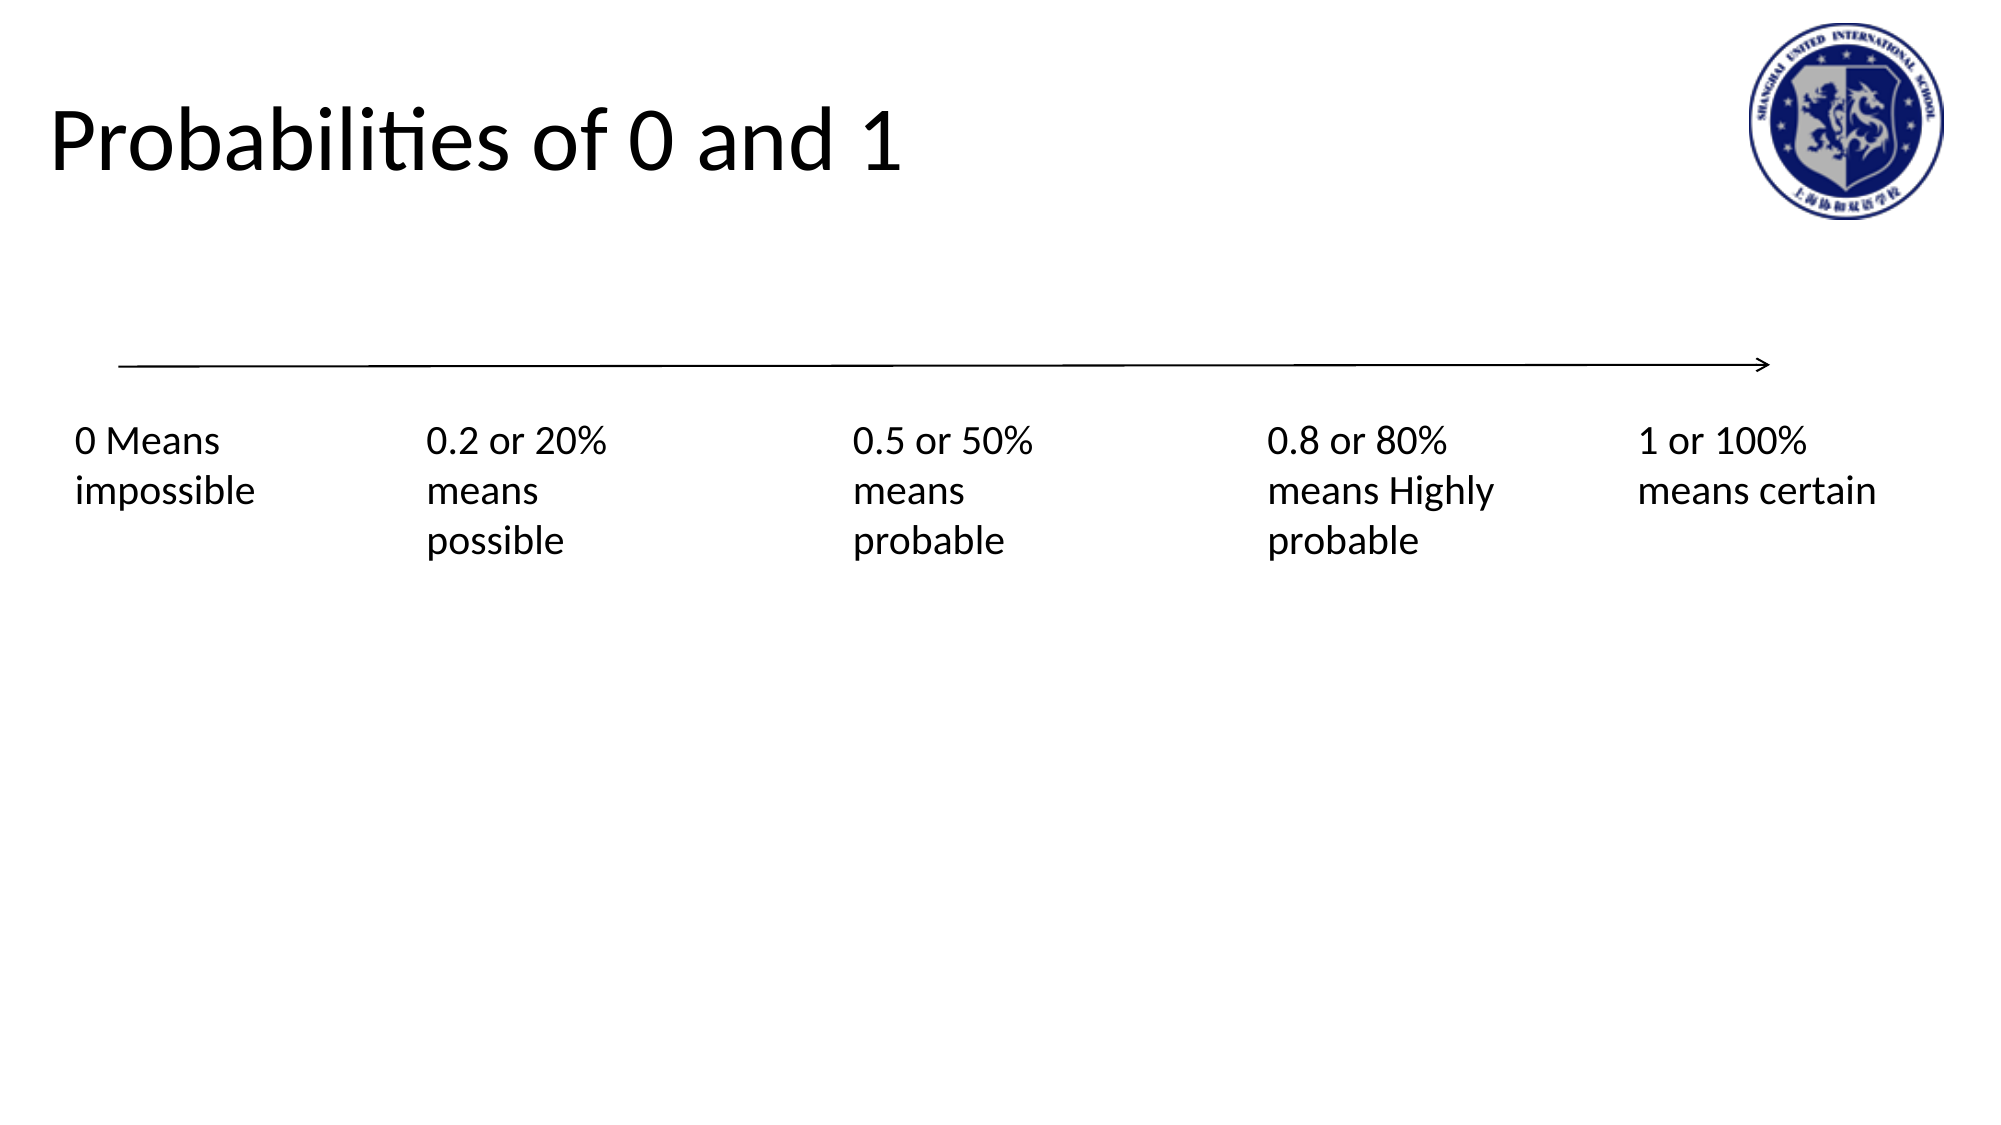

# Probabilities of 0 and 1
0 Means impossible
0.2 or 20% means possible
0.5 or 50% means probable
0.8 or 80% means Highly probable
1 or 100% means certain